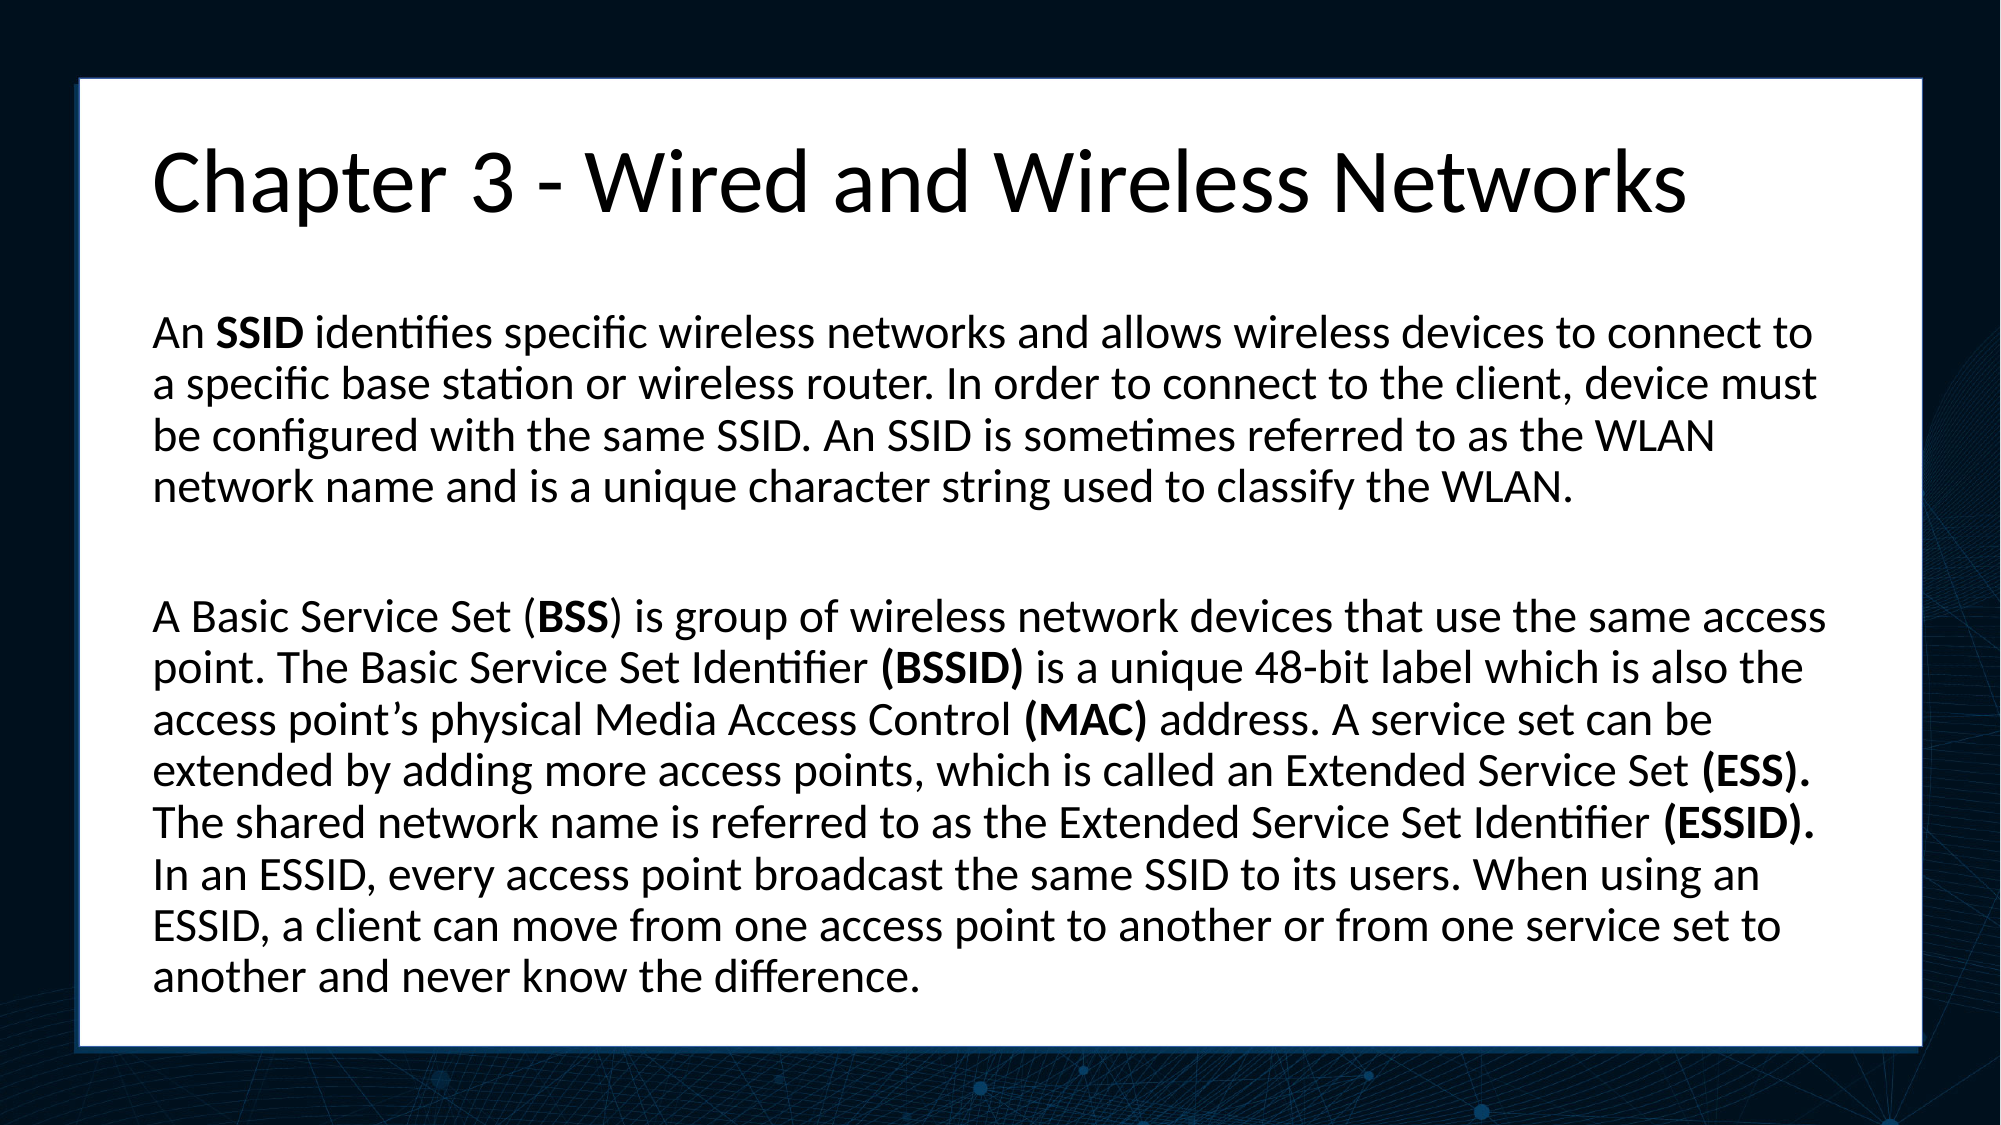

# Chapter 3 - Wired and Wireless Networks
An SSID identifies specific wireless networks and allows wireless devices to connect to a specific base station or wireless router. In order to connect to the client, device must be configured with the same SSID. An SSID is sometimes referred to as the WLAN network name and is a unique character string used to classify the WLAN.

A Basic Service Set (BSS) is group of wireless network devices that use the same access point. The Basic Service Set Identifier (BSSID) is a unique 48-bit label which is also the access point’s physical Media Access Control (MAC) address. A service set can be extended by adding more access points, which is called an Extended Service Set (ESS). The shared network name is referred to as the Extended Service Set Identifier (ESSID). In an ESSID, every access point broadcast the same SSID to its users. When using an ESSID, a client can move from one access point to another or from one service set to another and never know the difference.